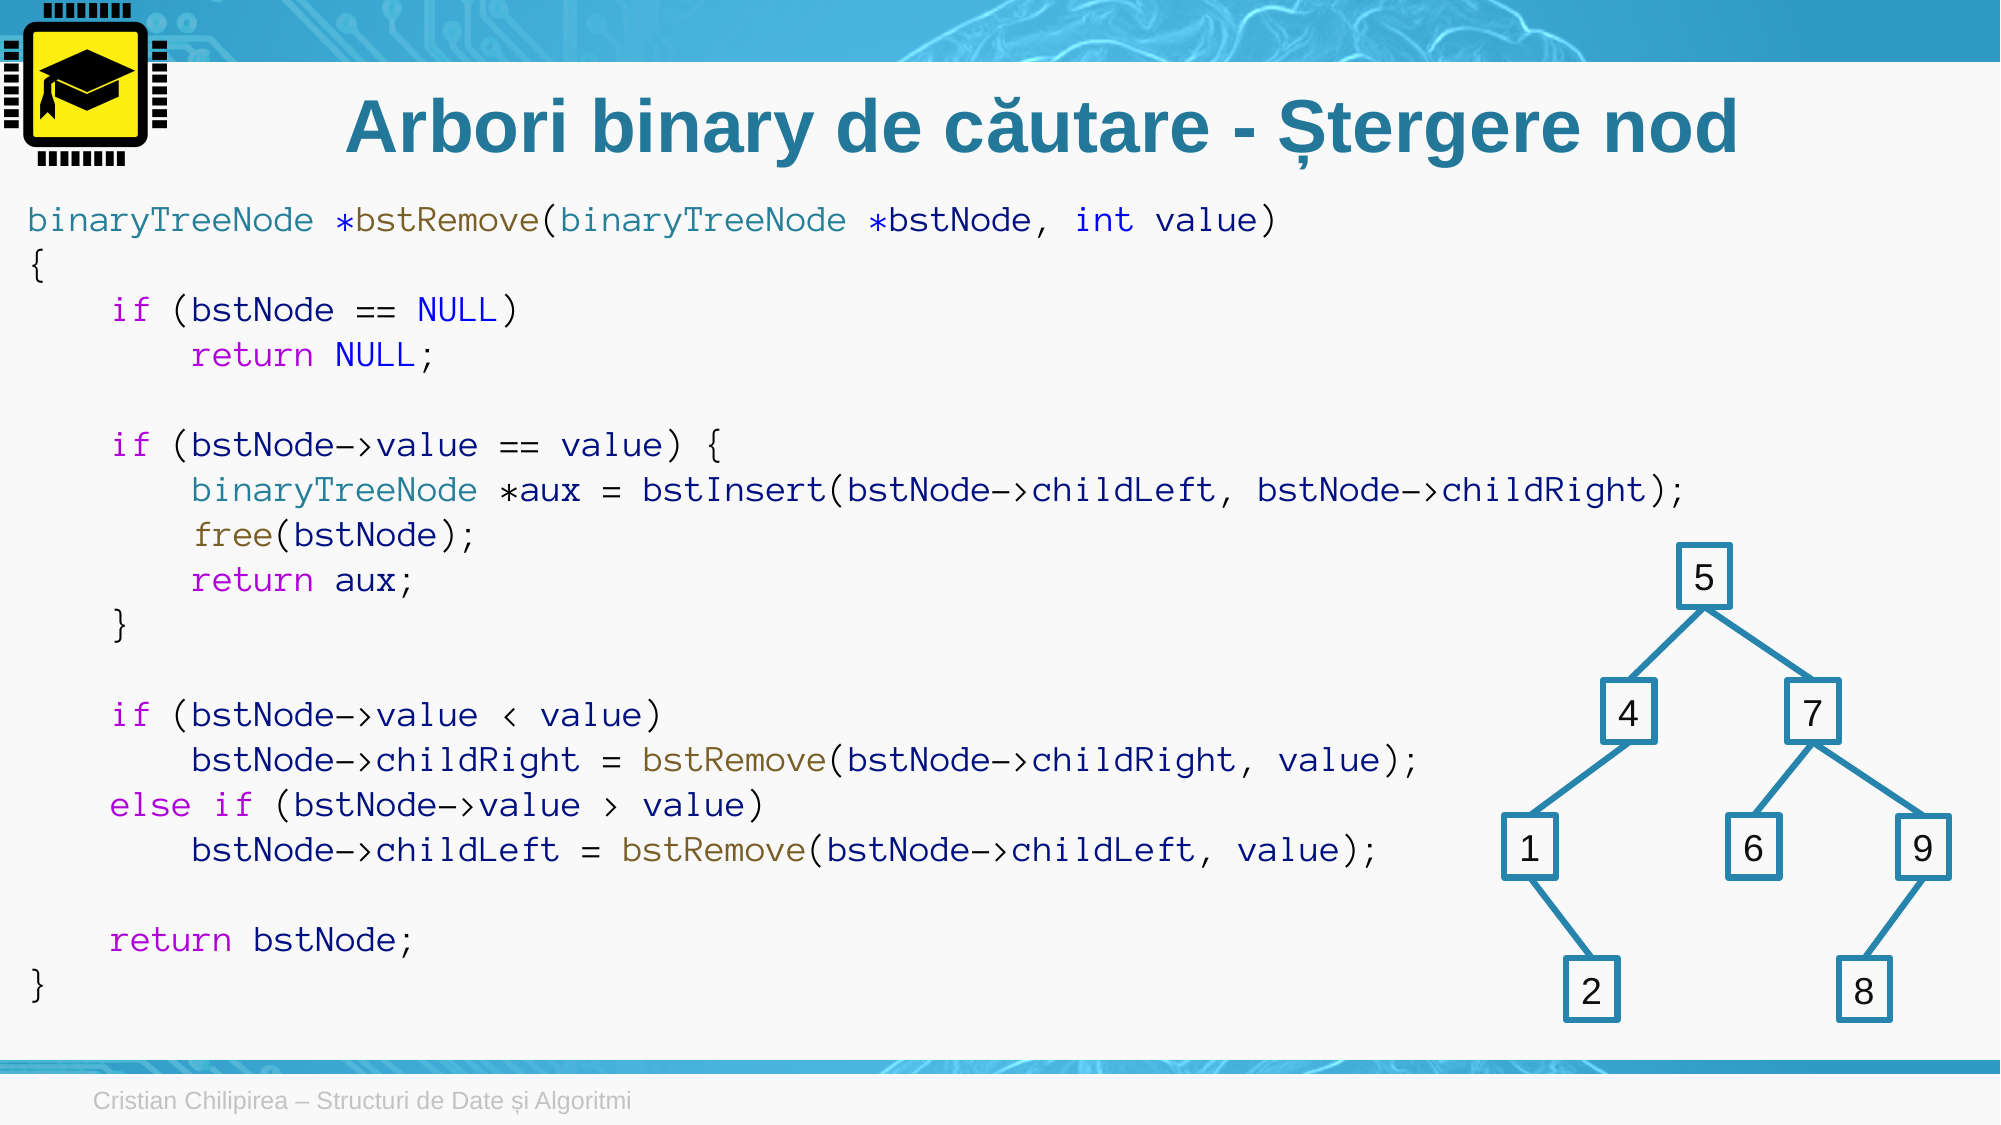

# Arbori binary de căutare - Ștergere nod
binaryTreeNode *bstRemove(binaryTreeNode *bstNode, int value)
{
    if (bstNode == NULL)
        return NULL;
    if (bstNode->value == value) {
        binaryTreeNode *aux = bstInsert(bstNode->childLeft, bstNode->childRight);
        free(bstNode);
        return aux;
    }
    if (bstNode->value < value)
        bstNode->childRight = bstRemove(bstNode->childRight, value);
    else if (bstNode->value > value)
        bstNode->childLeft = bstRemove(bstNode->childLeft, value);
    return bstNode;
}
5
4
7
1
6
9
2
8
Cristian Chilipirea – Structuri de Date și Algoritmi